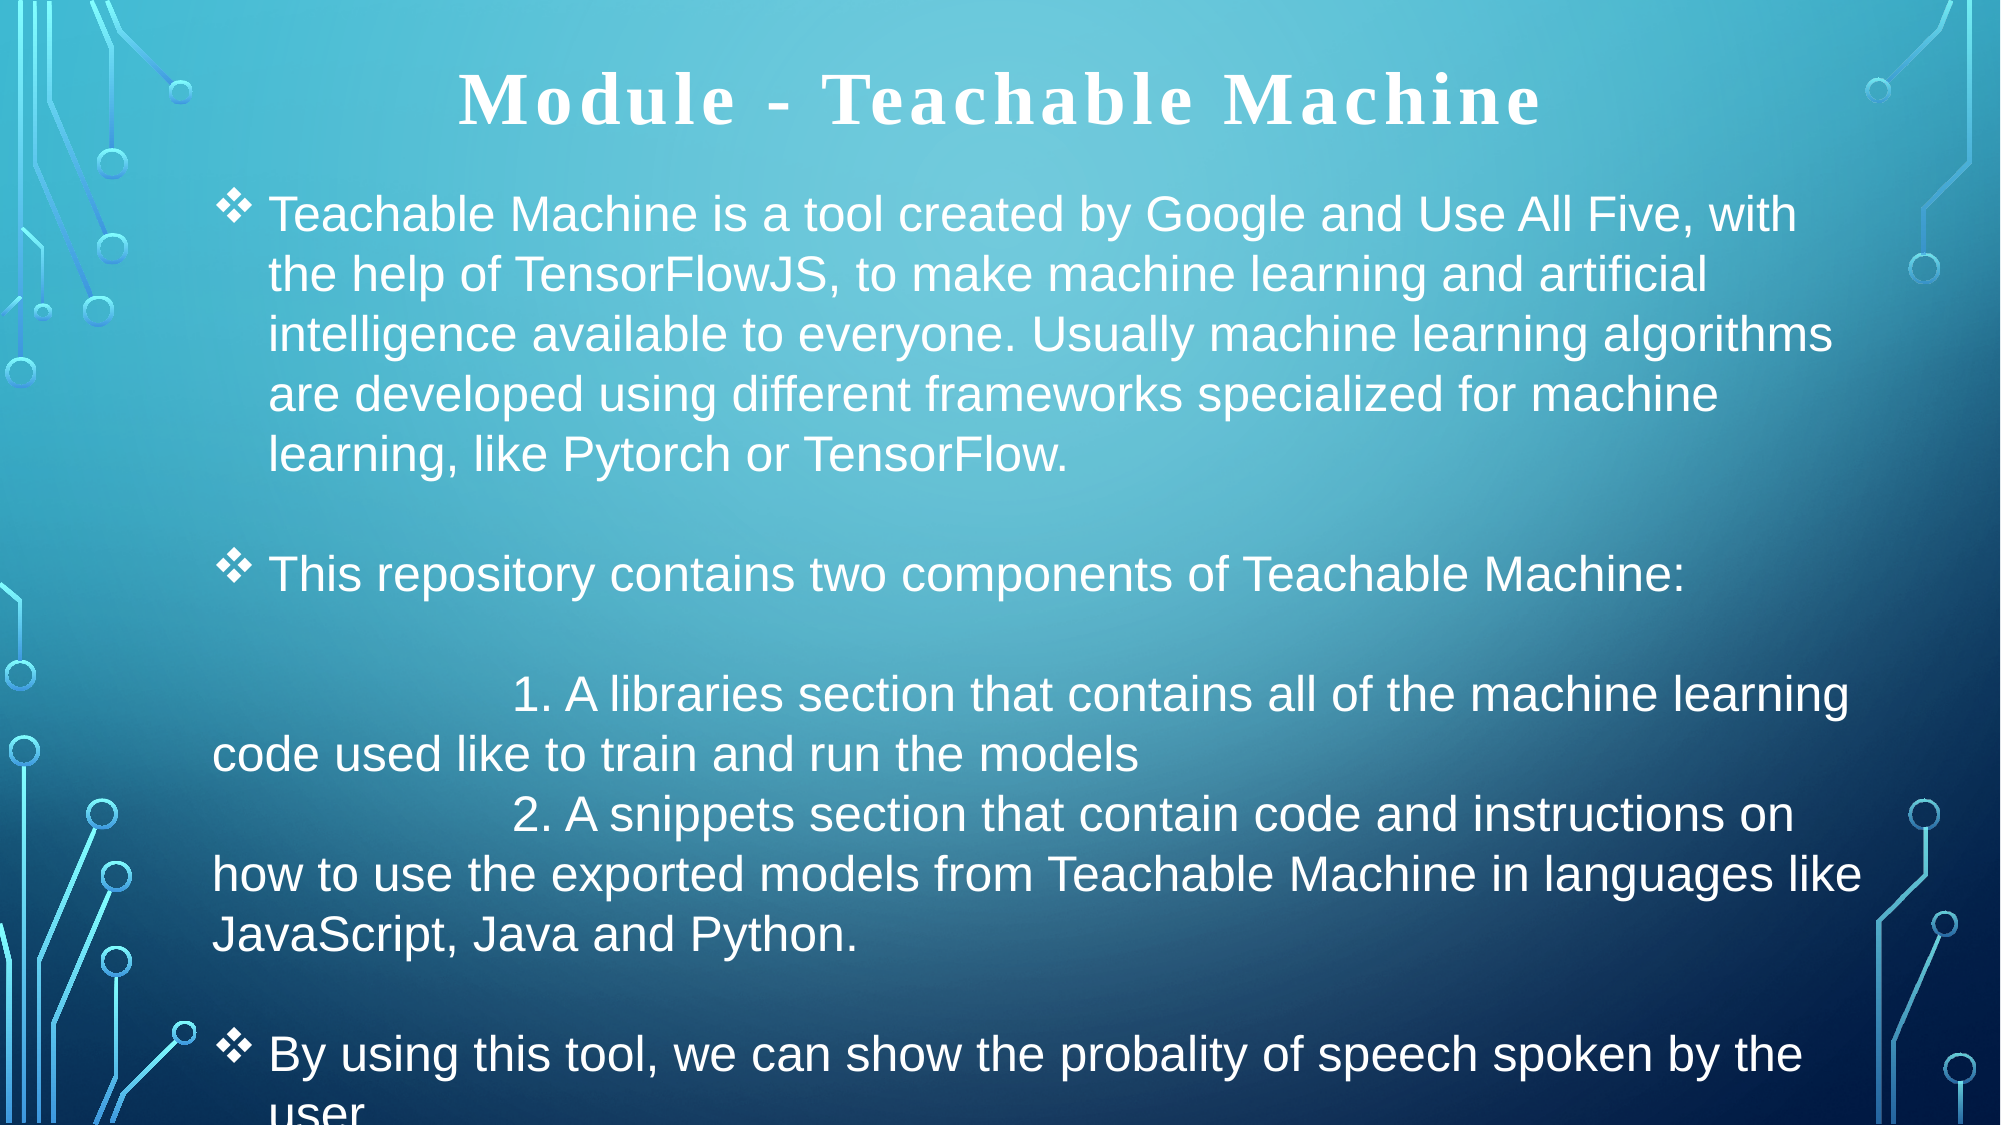

Module - Teachable Machine
Teachable Machine is a tool created by Google and Use All Five, with the help of TensorFlowJS, to make machine learning and artificial intelligence available to everyone. Usually machine learning algorithms are developed using different frameworks specialized for machine learning, like Pytorch or TensorFlow.

This repository contains two components of Teachable Machine:

		1. A libraries section that contains all of the machine learning code used like to train and run the models
		2. A snippets section that contain code and instructions on how to use the exported models from Teachable Machine in languages like JavaScript, Java and Python.

By using this tool, we can show the probality of speech spoken by the user.